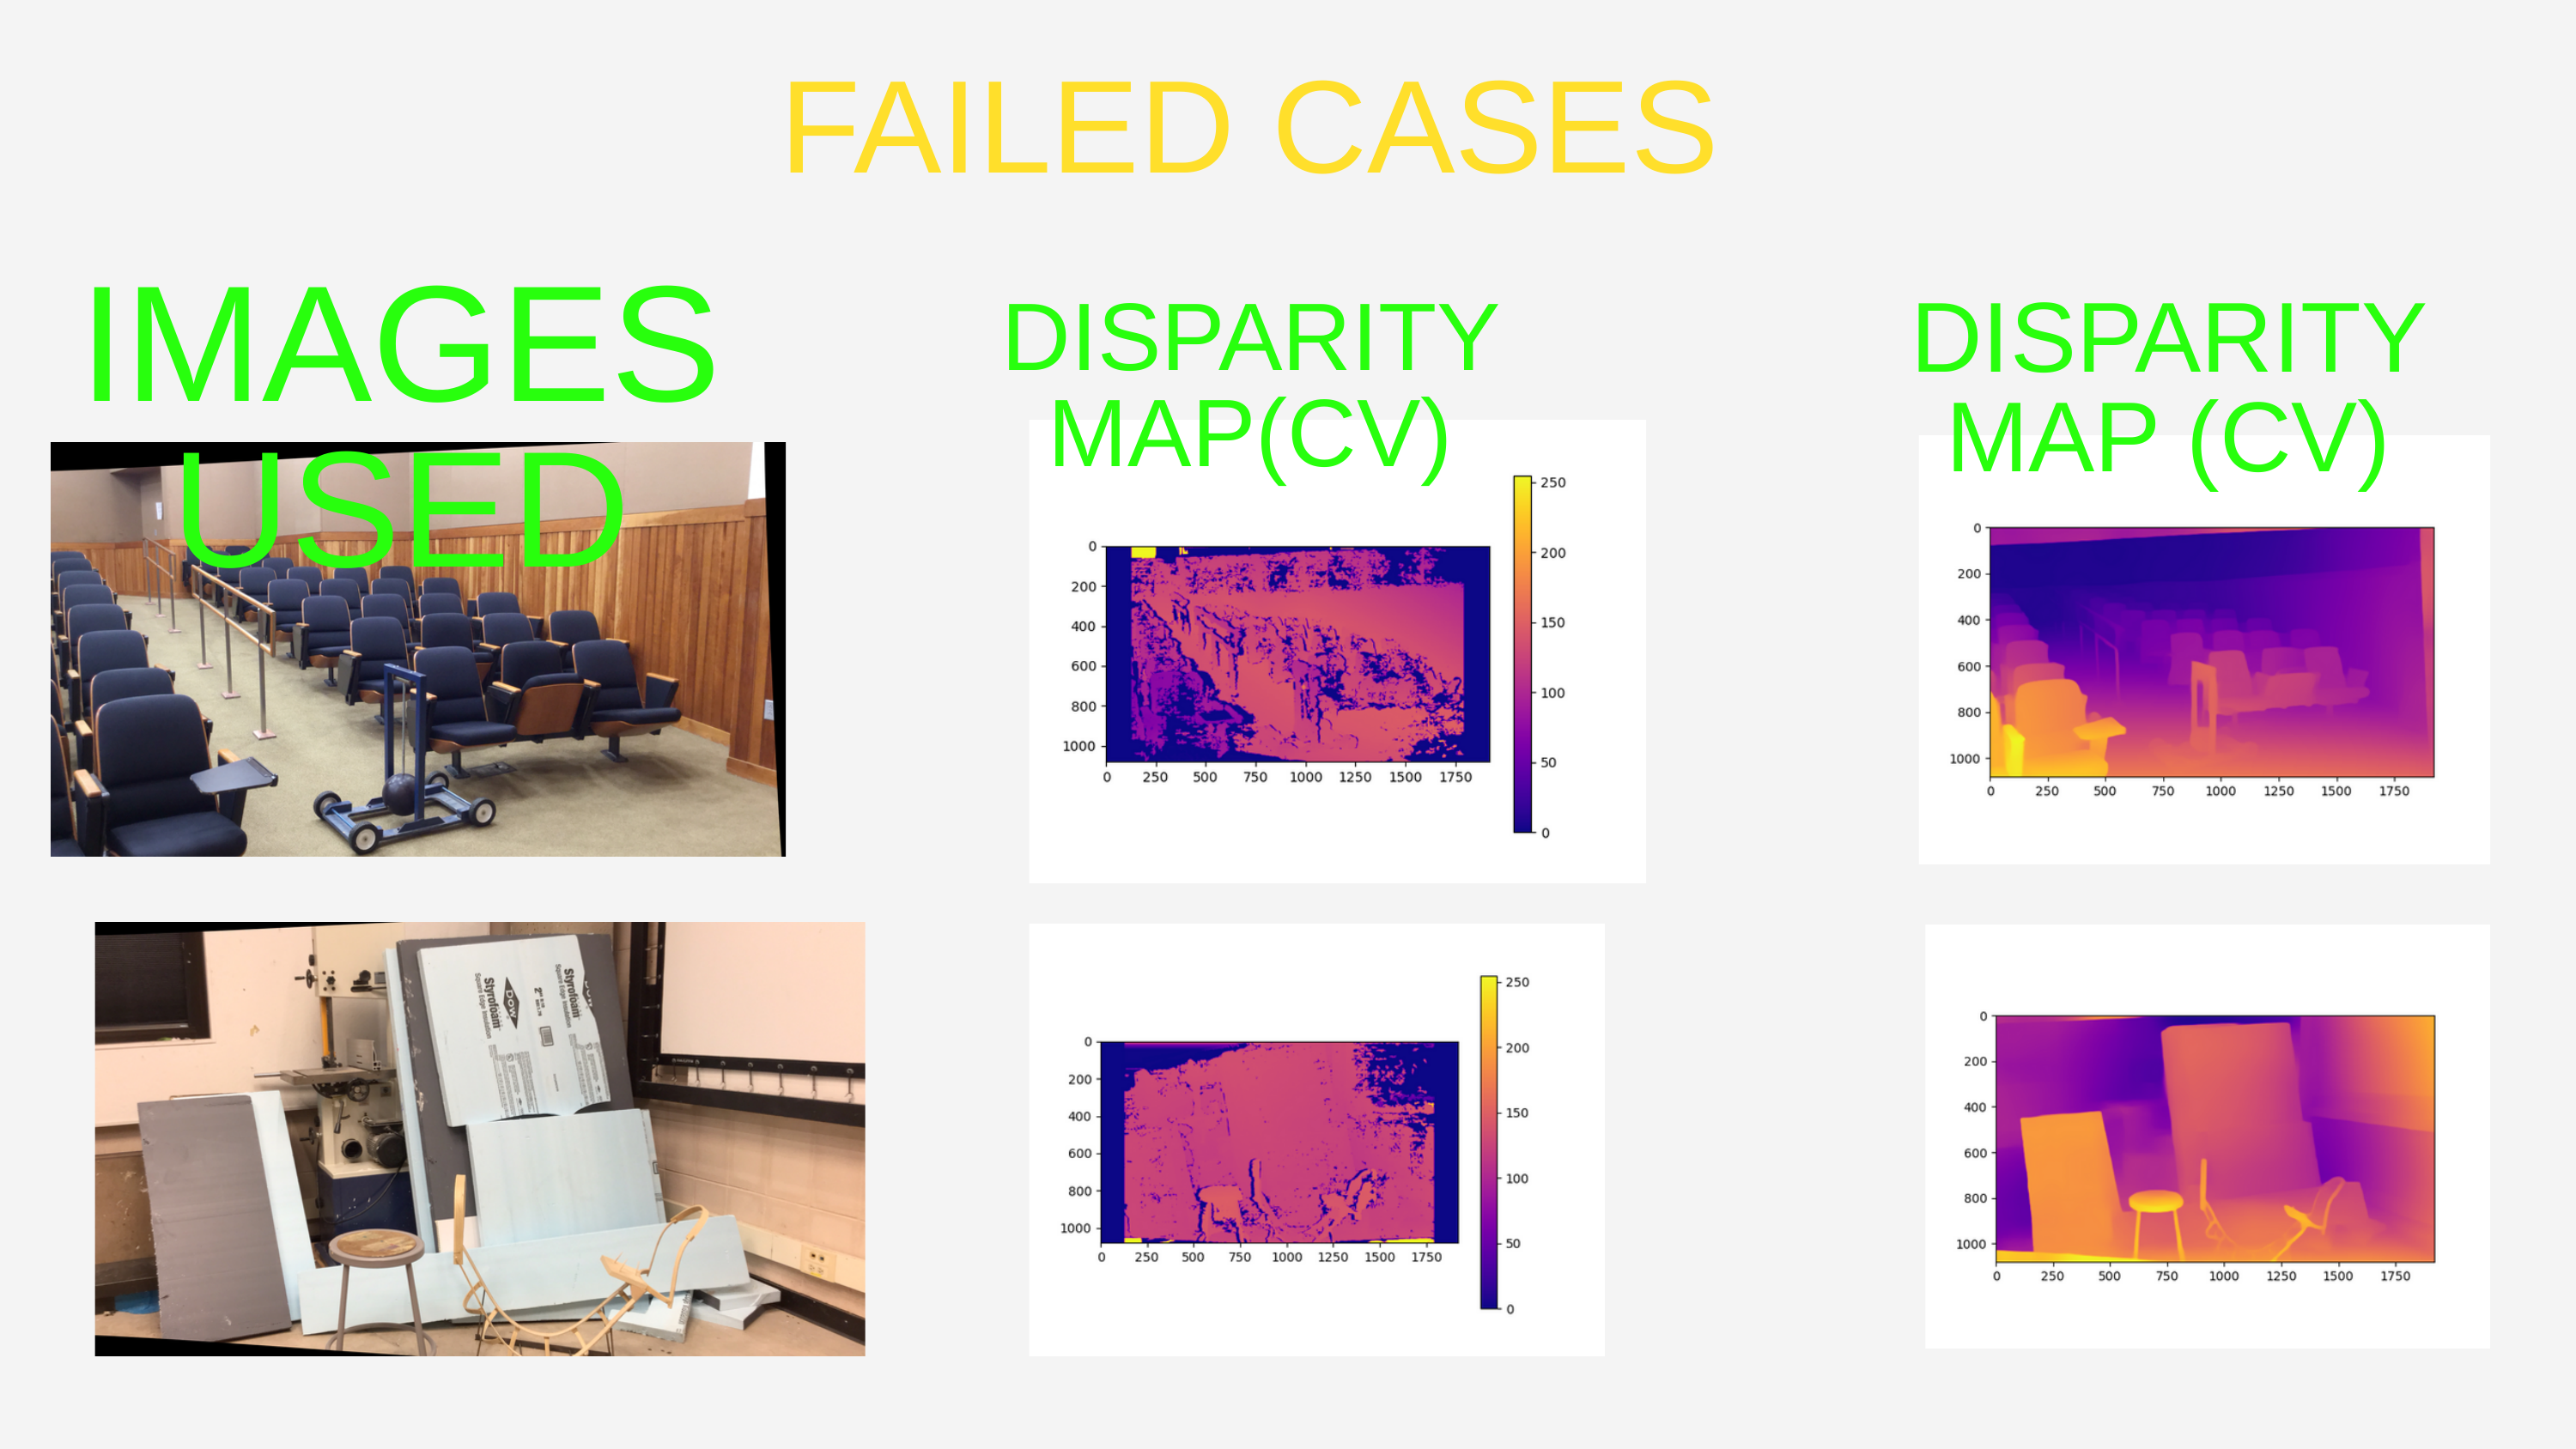

FAILED CASES
IMAGES USED
DISPARITY MAP (CV)
DISPARITY MAP(CV)